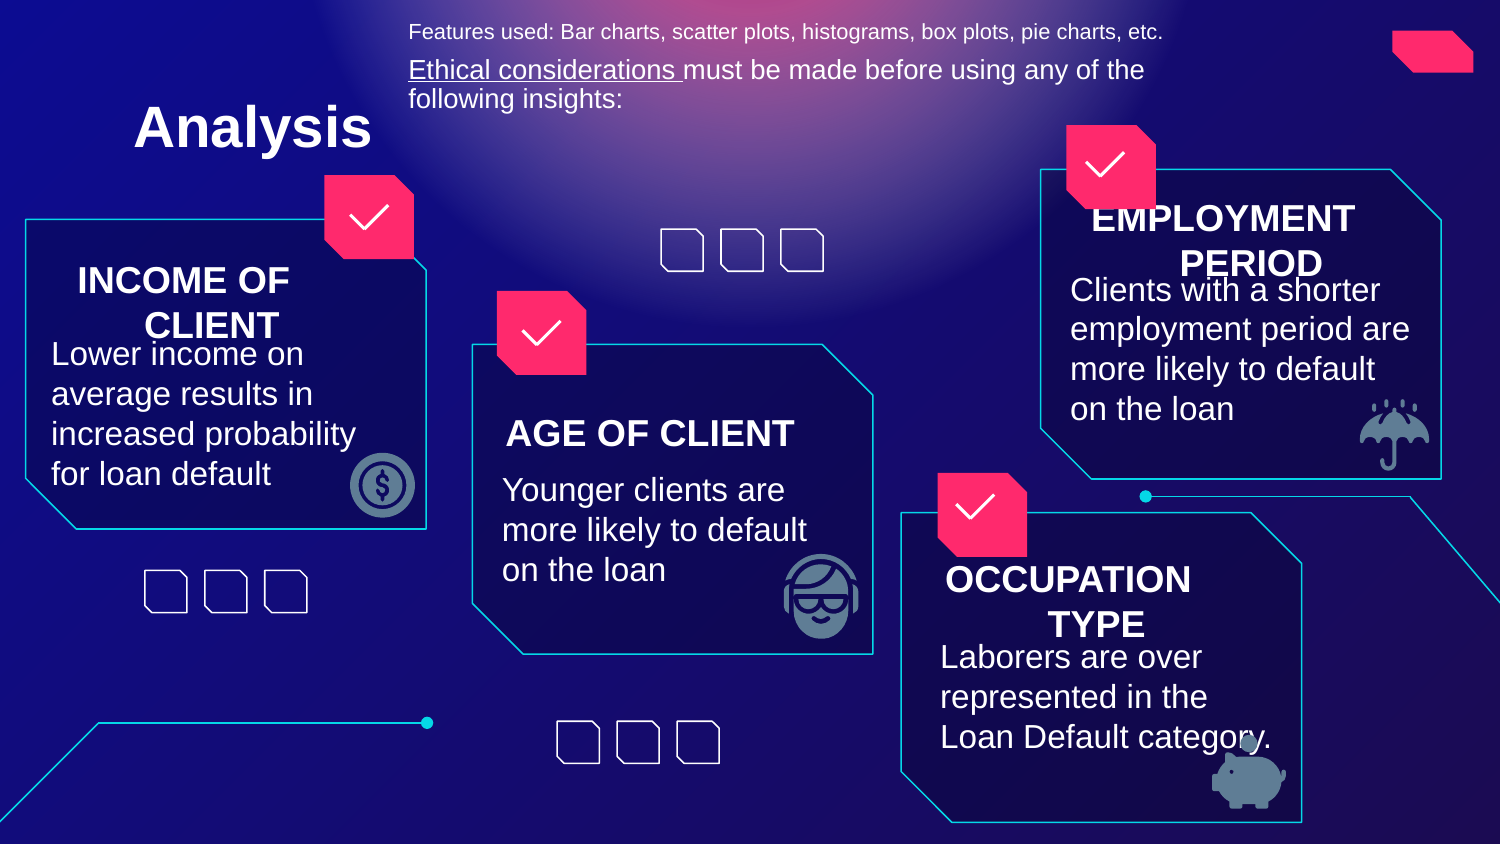

Features used: Bar charts, scatter plots, histograms, box plots, pie charts, etc.
Ethical considerations must be made before using any of the following insights:
# Analysis

EMPLOYMENT PERIOD

Clients with a shorter employment period are more likely to default on the loan
INCOME OF CLIENT

Lower income on average results in increased probability for loan default

AGE OF CLIENT

Younger clients are more likely to default on the loan

OCCUPATION TYPE

Laborers are over represented in the Loan Default category.